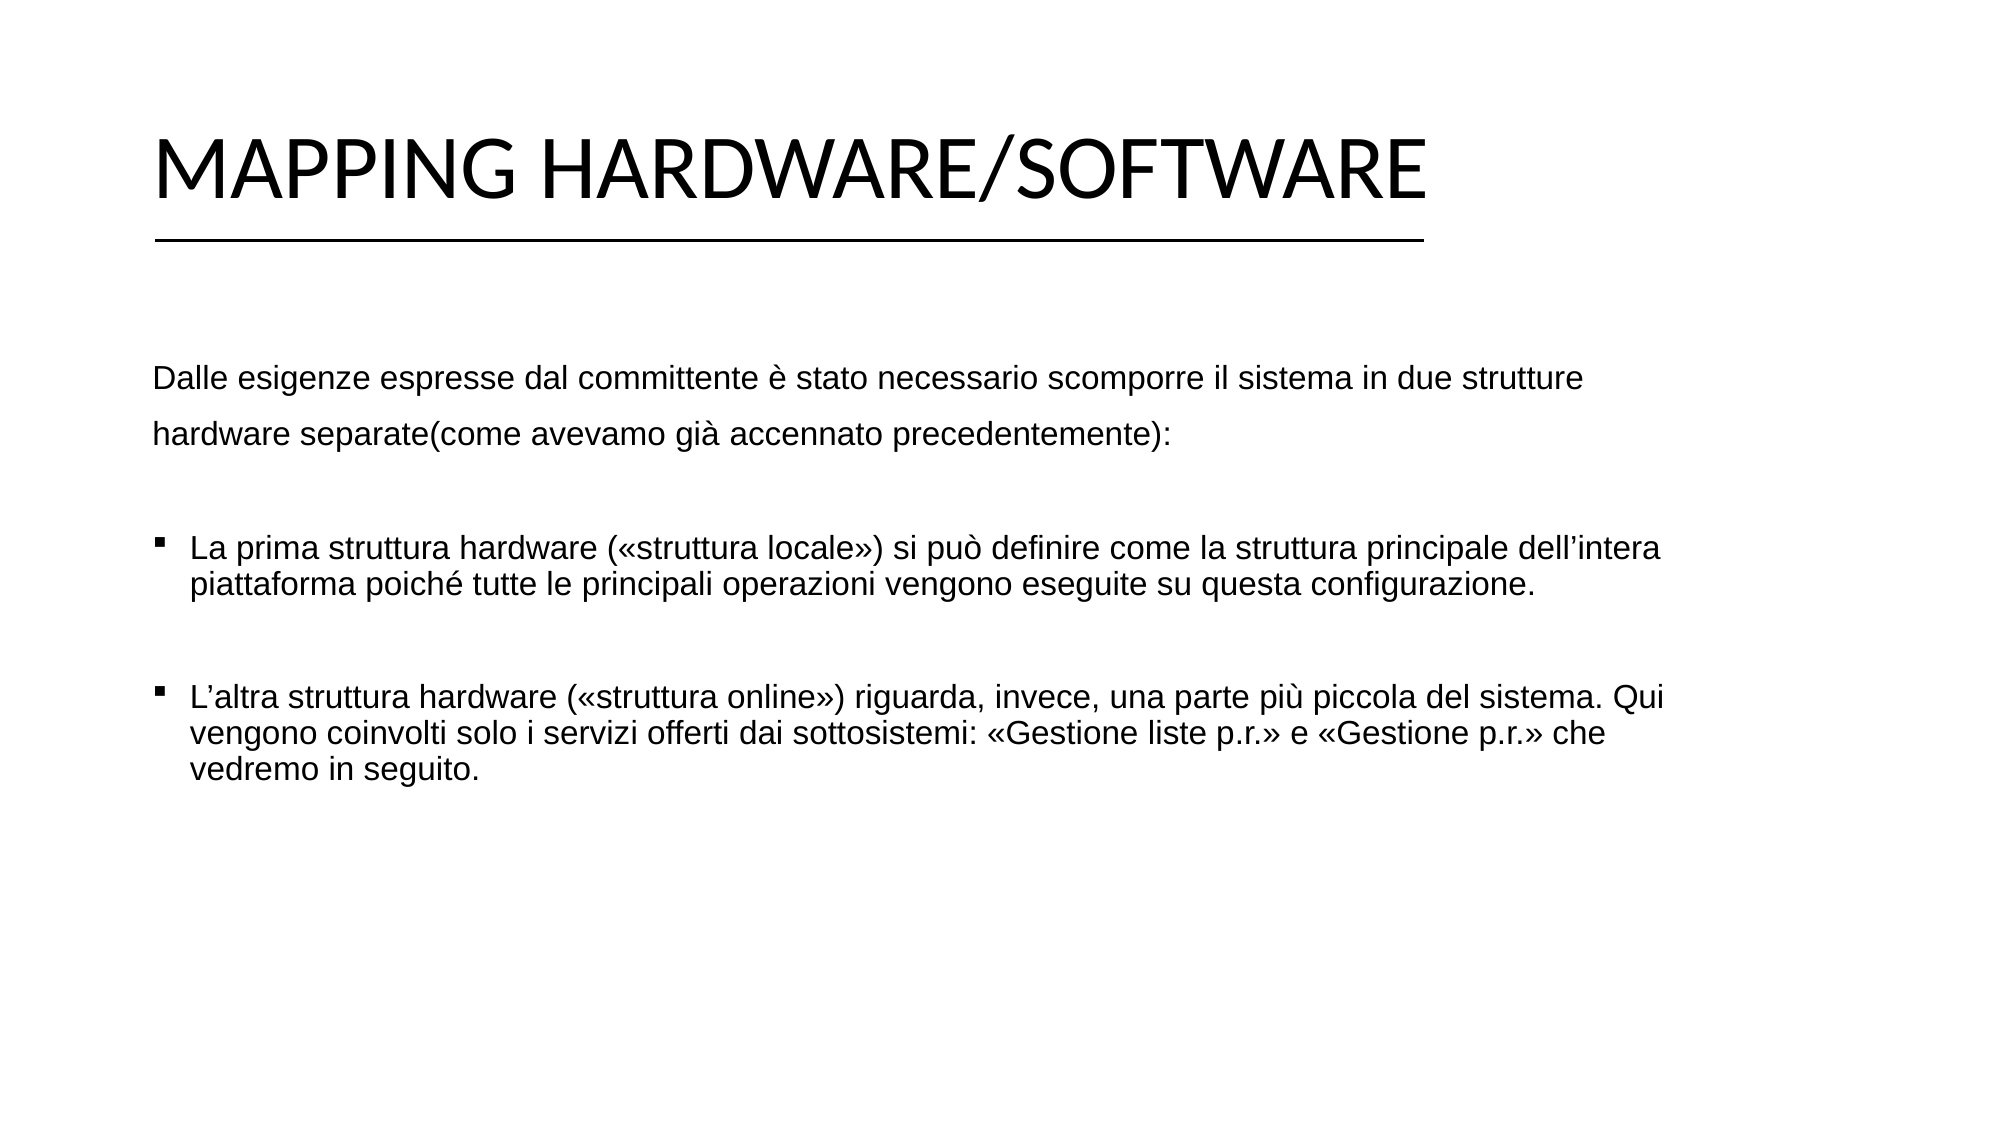

# MAPPING HARDWARE/SOFTWARE
Dalle esigenze espresse dal committente è stato necessario scomporre il sistema in due strutture
hardware separate(come avevamo già accennato precedentemente):

La prima struttura hardware («struttura locale») si può definire come la struttura principale dell’intera piattaforma poiché tutte le principali operazioni vengono eseguite su questa configurazione.

L’altra struttura hardware («struttura online») riguarda, invece, una parte più piccola del sistema. Qui vengono coinvolti solo i servizi offerti dai sottosistemi: «Gestione liste p.r.» e «Gestione p.r.» che vedremo in seguito.